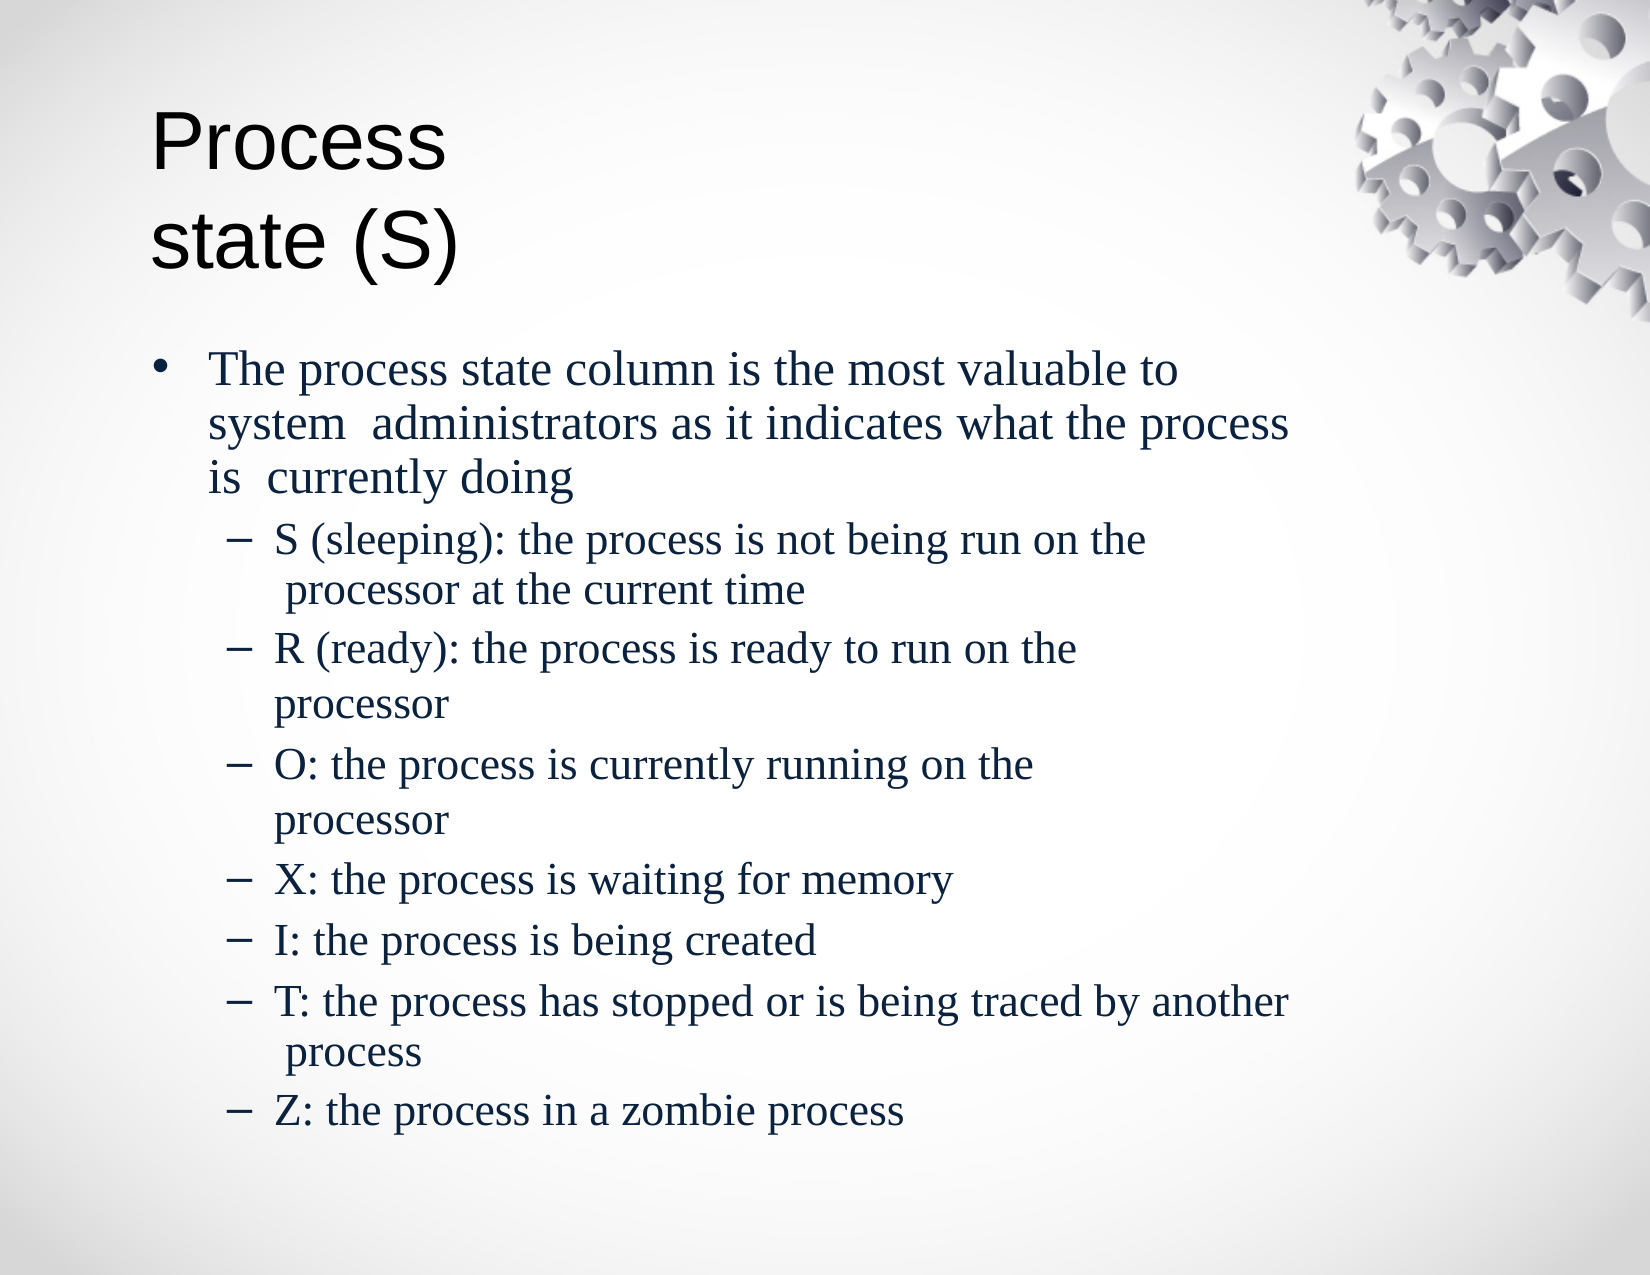

# Process state (S)
The process state column is the most valuable to system  administrators as it indicates what the process is  currently doing
S (sleeping): the process is not being run on the  processor at the current time
R (ready): the process is ready to run on the processor
O: the process is currently running on the processor
X: the process is waiting for memory
I: the process is being created
T: the process has stopped or is being traced by another  process
Z: the process in a zombie process